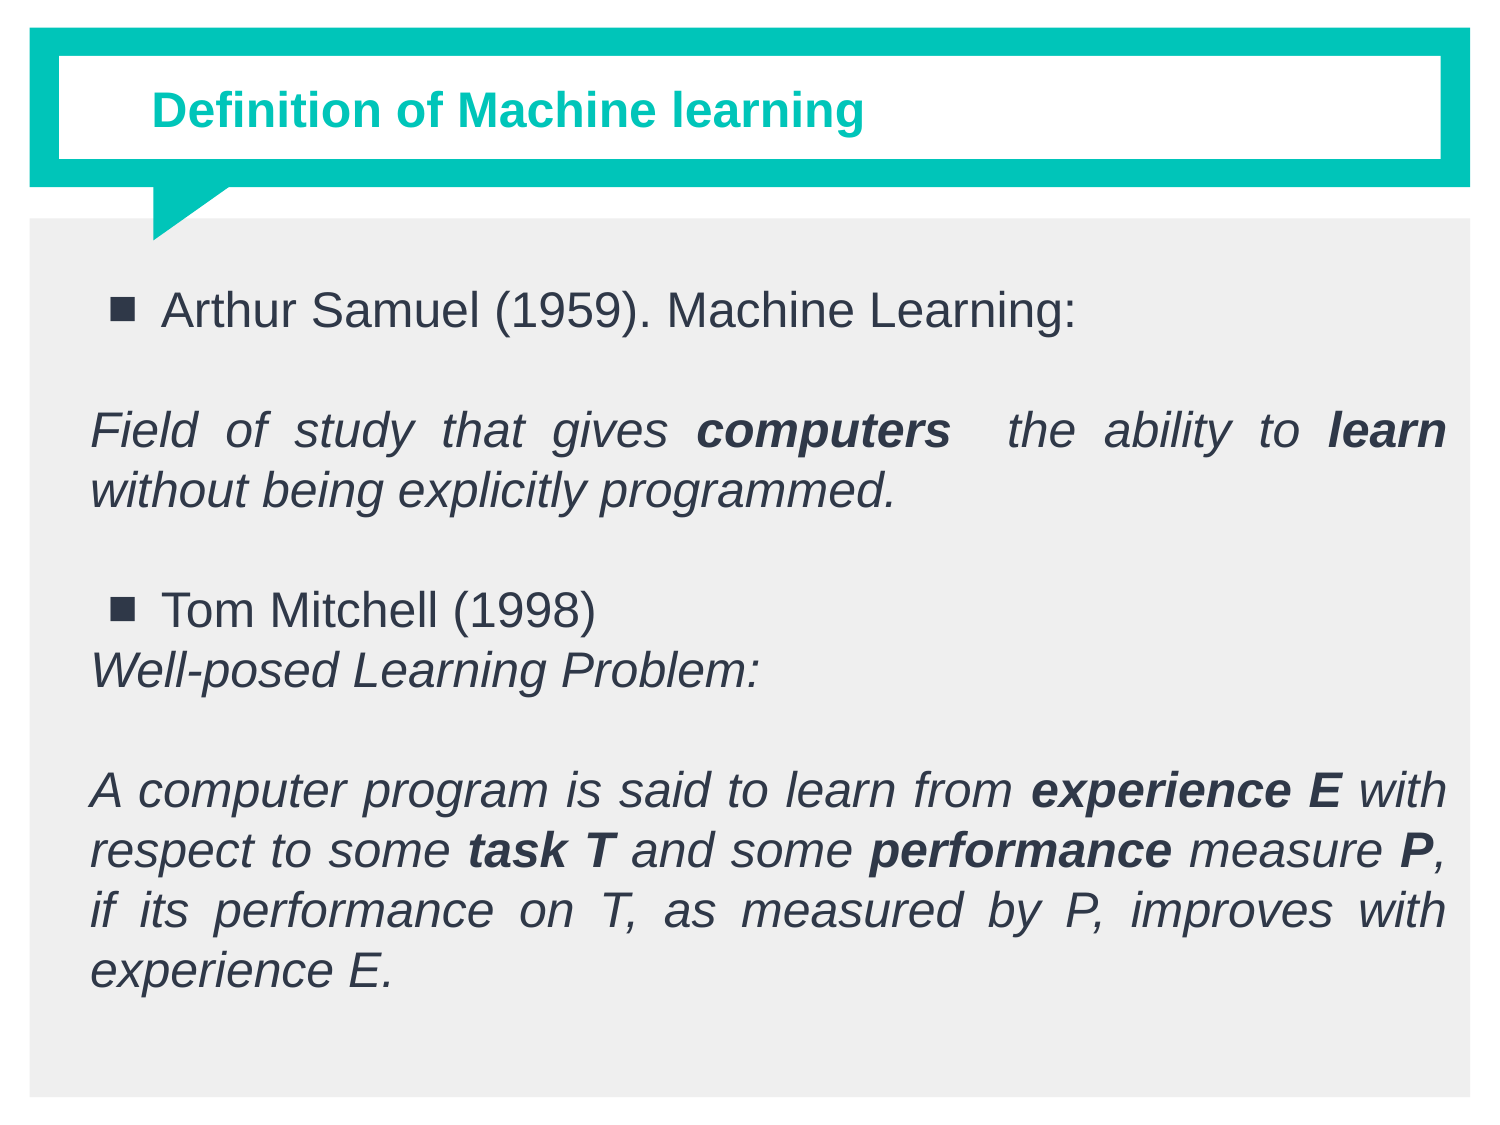

# Definition of Machine learning
Arthur Samuel (1959). Machine Learning:

Field of study that gives computers  the ability to learn without being explicitly programmed.

Tom Mitchell (1998)
Well-posed Learning Problem:

A computer program is said to learn from experience E with respect to some task T and some performance measure P, if its performance on T, as measured by P, improves with experience E.